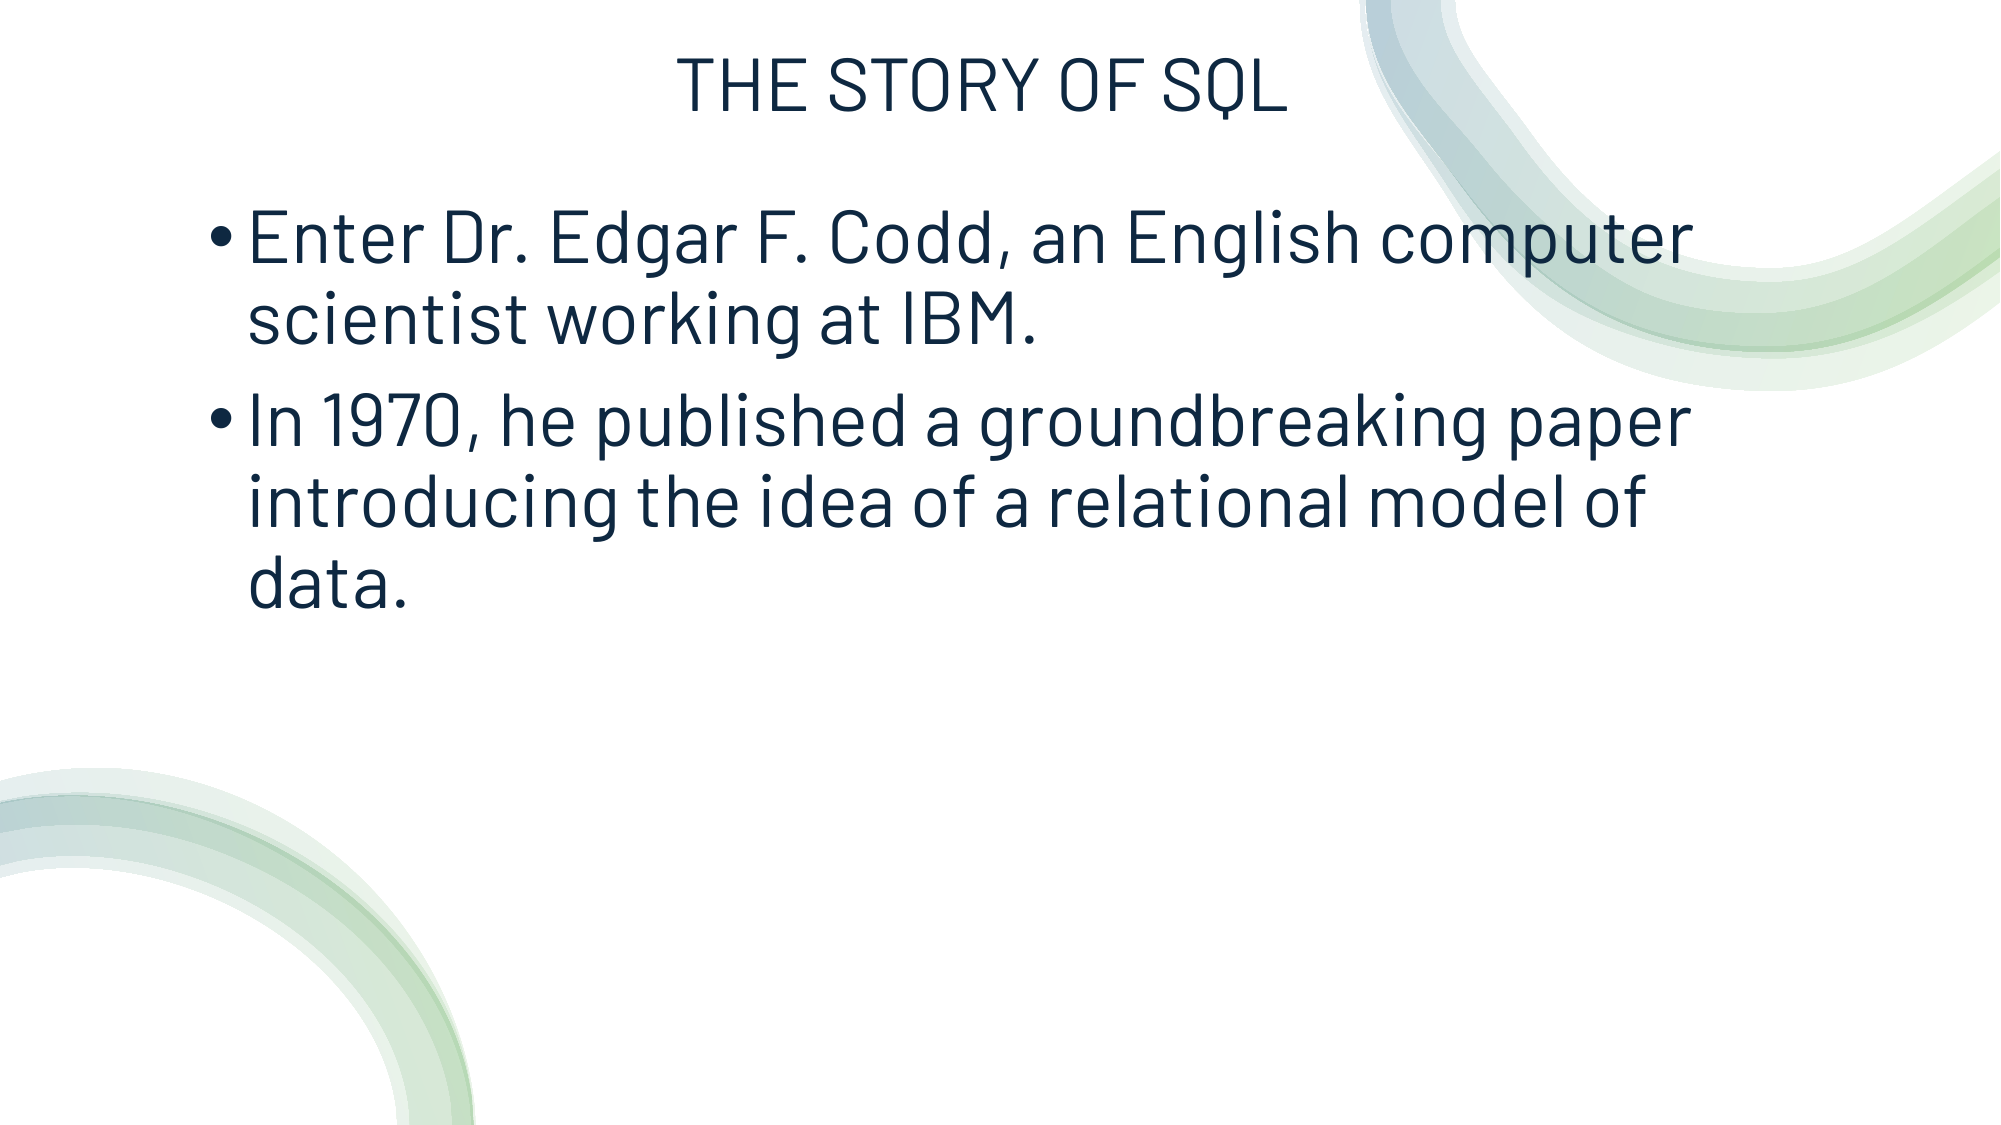

# THE STORY OF SQL
Enter Dr. Edgar F. Codd, an English computer scientist working at IBM.
In 1970, he published a groundbreaking paper introducing the idea of a relational model of data.